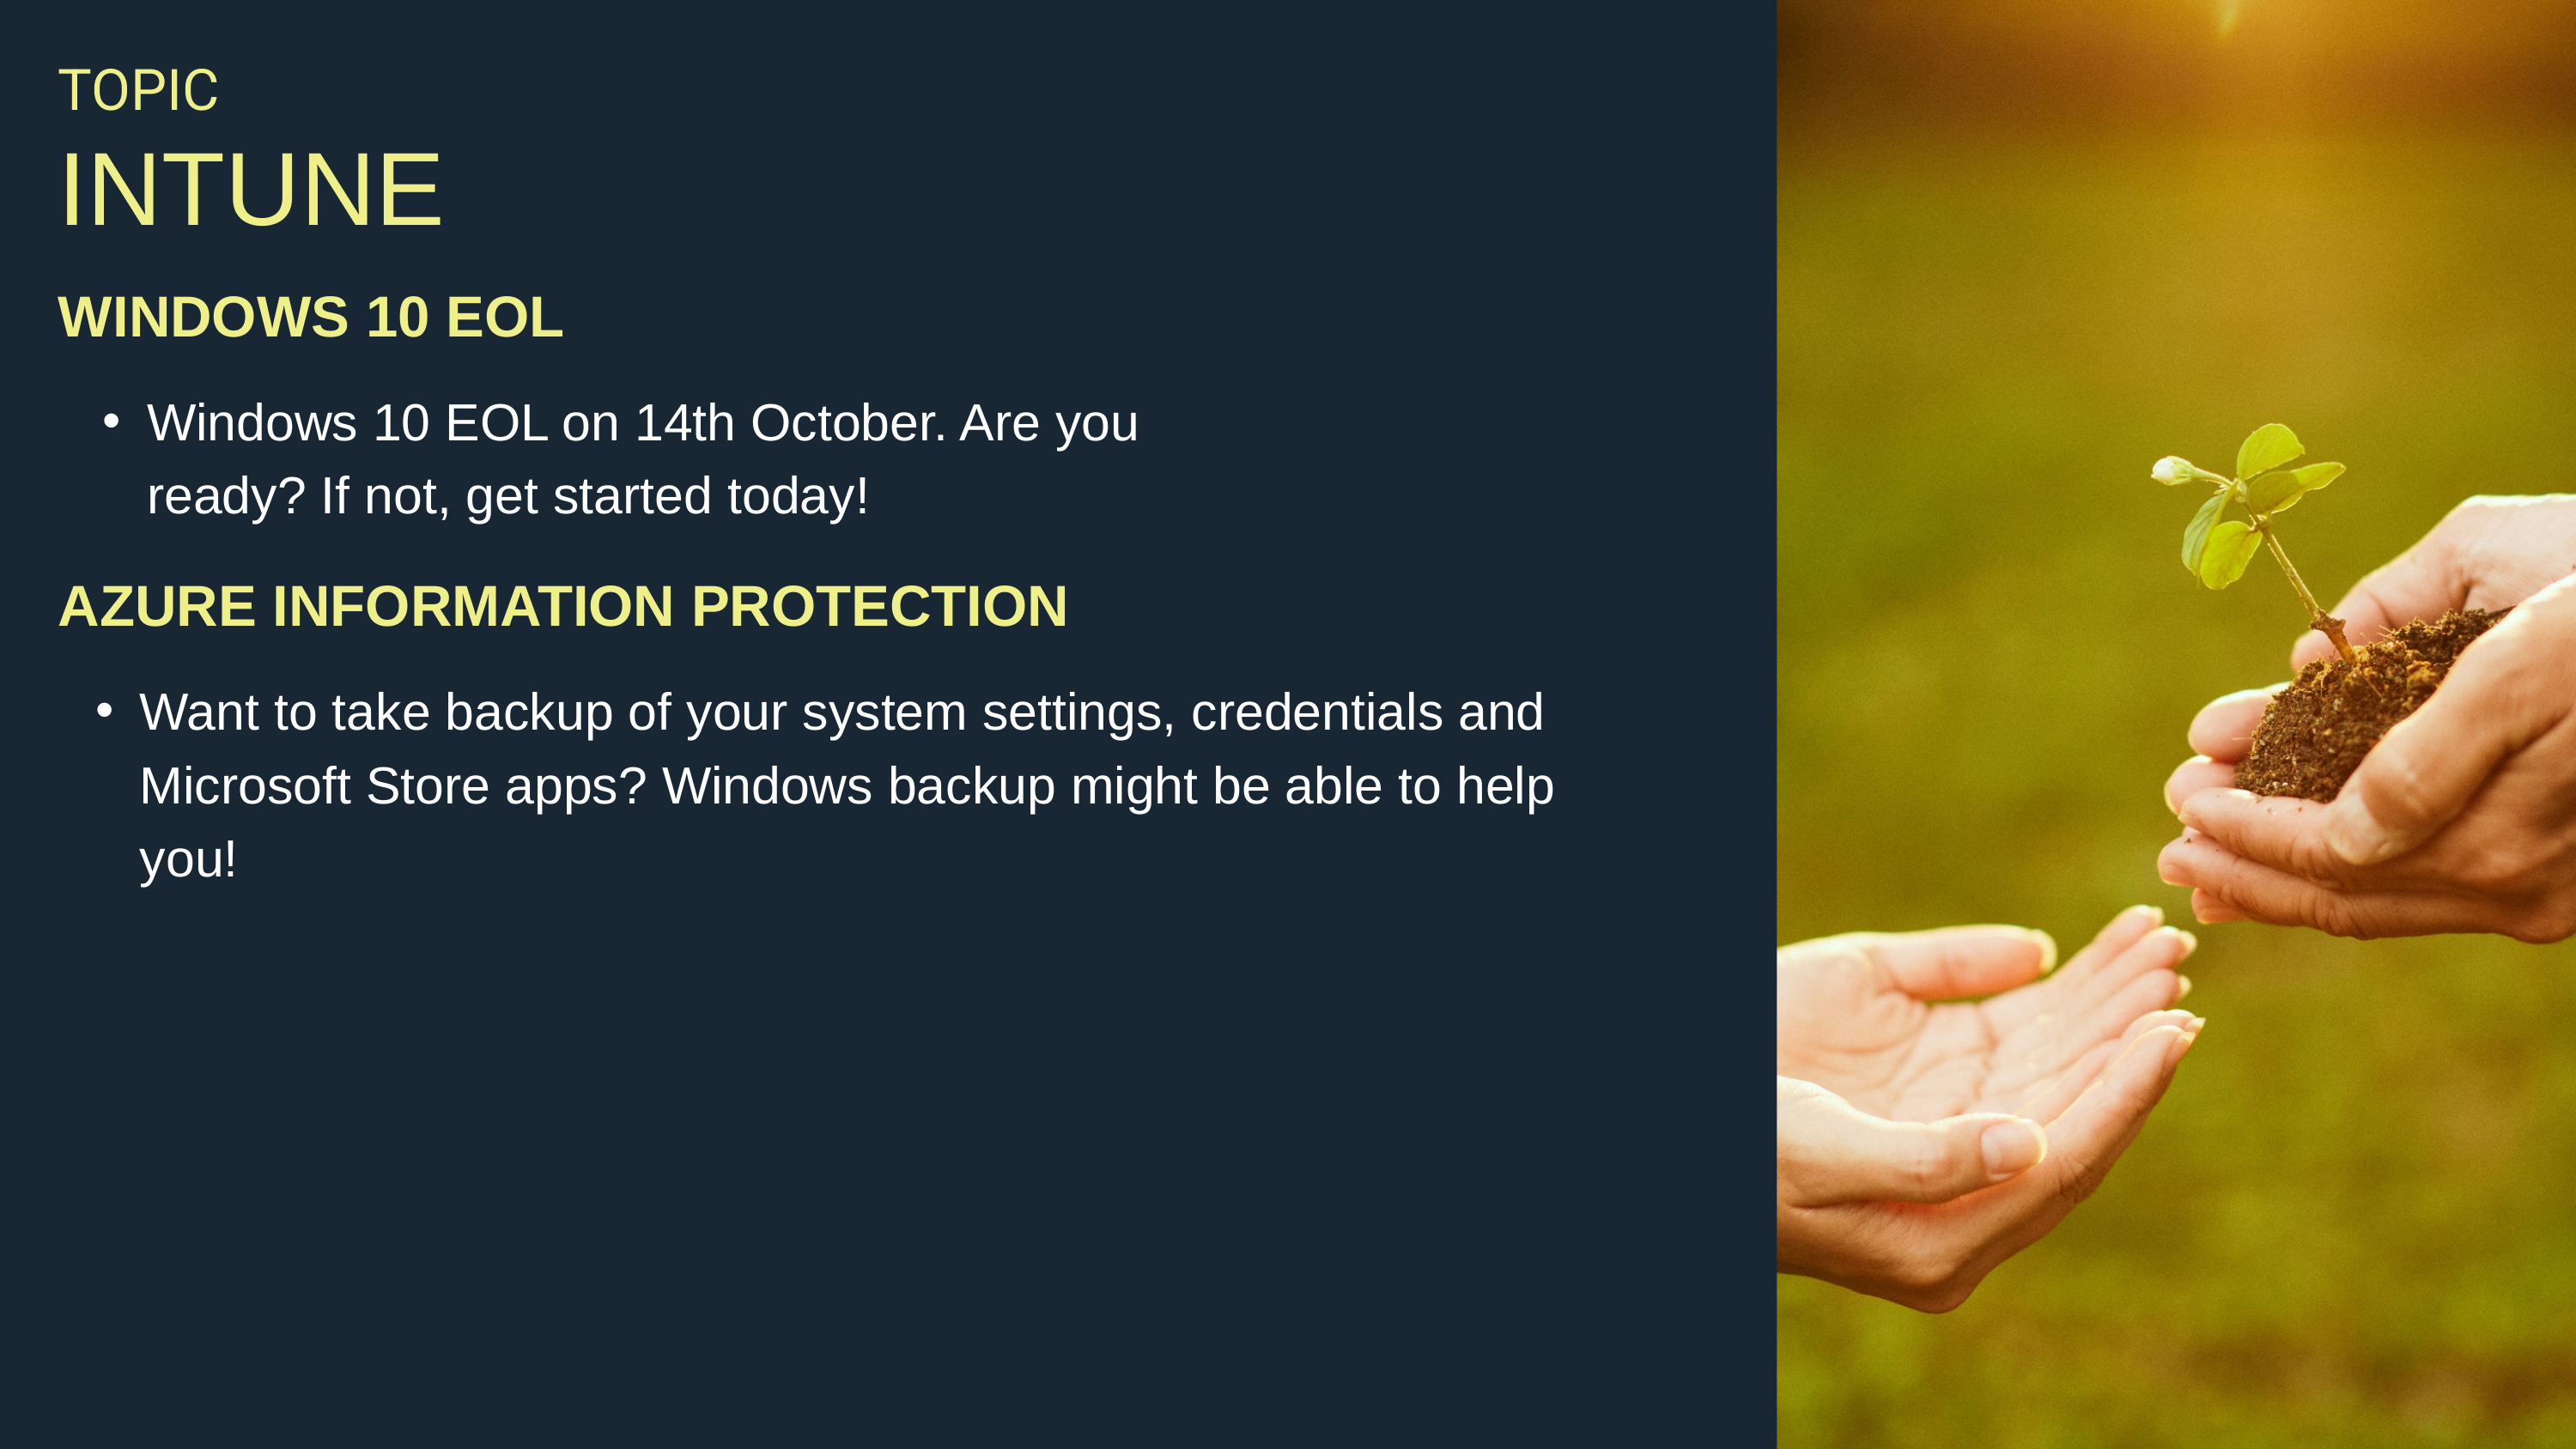

TOPIC
INTUNE
WINDOWS 10 EOL
Windows 10 EOL on 14th October. Are you ready? If not, get started today!
AZURE INFORMATION PROTECTION
Want to take backup of your system settings, credentials and Microsoft Store apps? Windows backup might be able to help you!